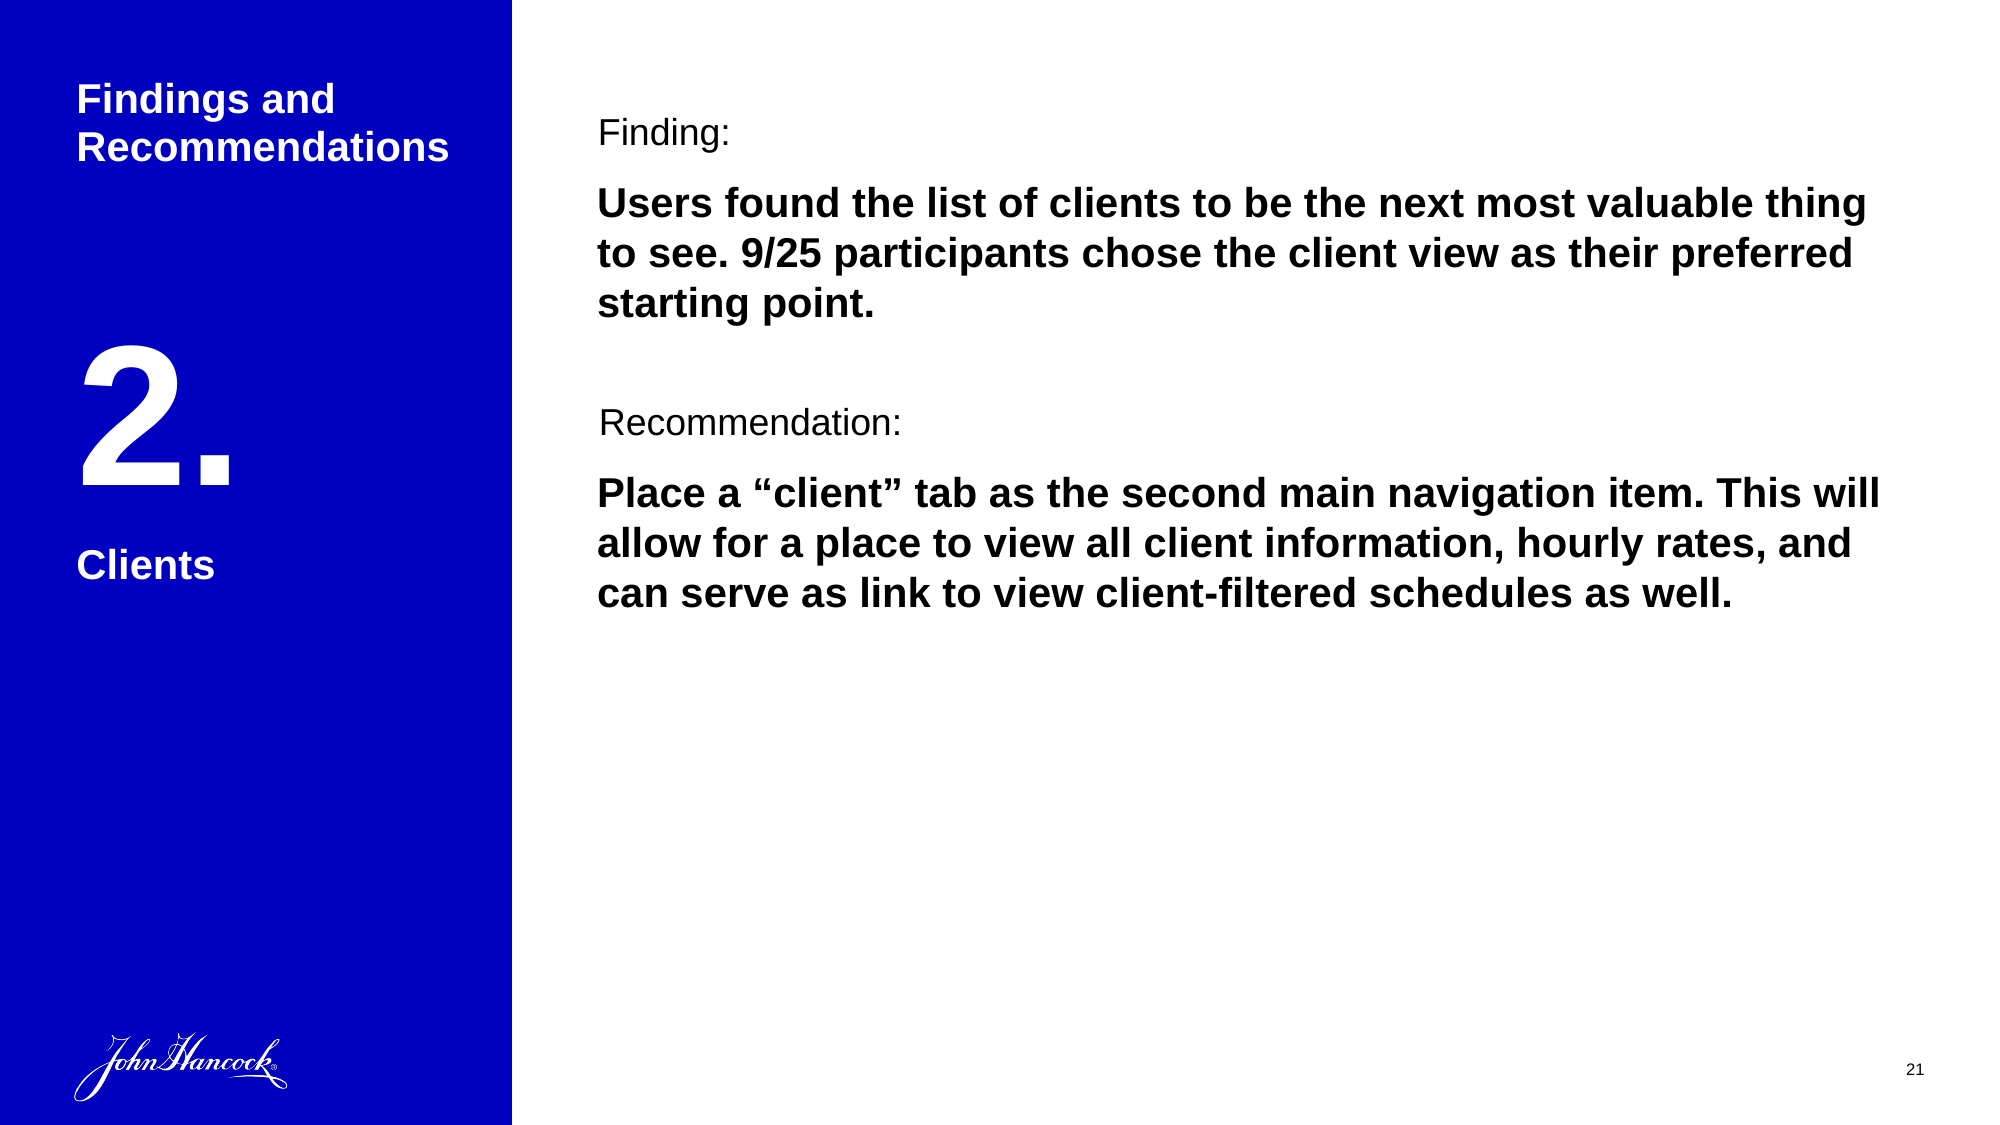

# Findings and Recommendations
Finding:
Users found the list of clients to be the next most valuable thing to see. 9/25 participants chose the client view as their preferred starting point.
2.
Recommendation:
Place a “client” tab as the second main navigation item. This will allow for a place to view all client information, hourly rates, and can serve as link to view client-filtered schedules as well.
Clients
21